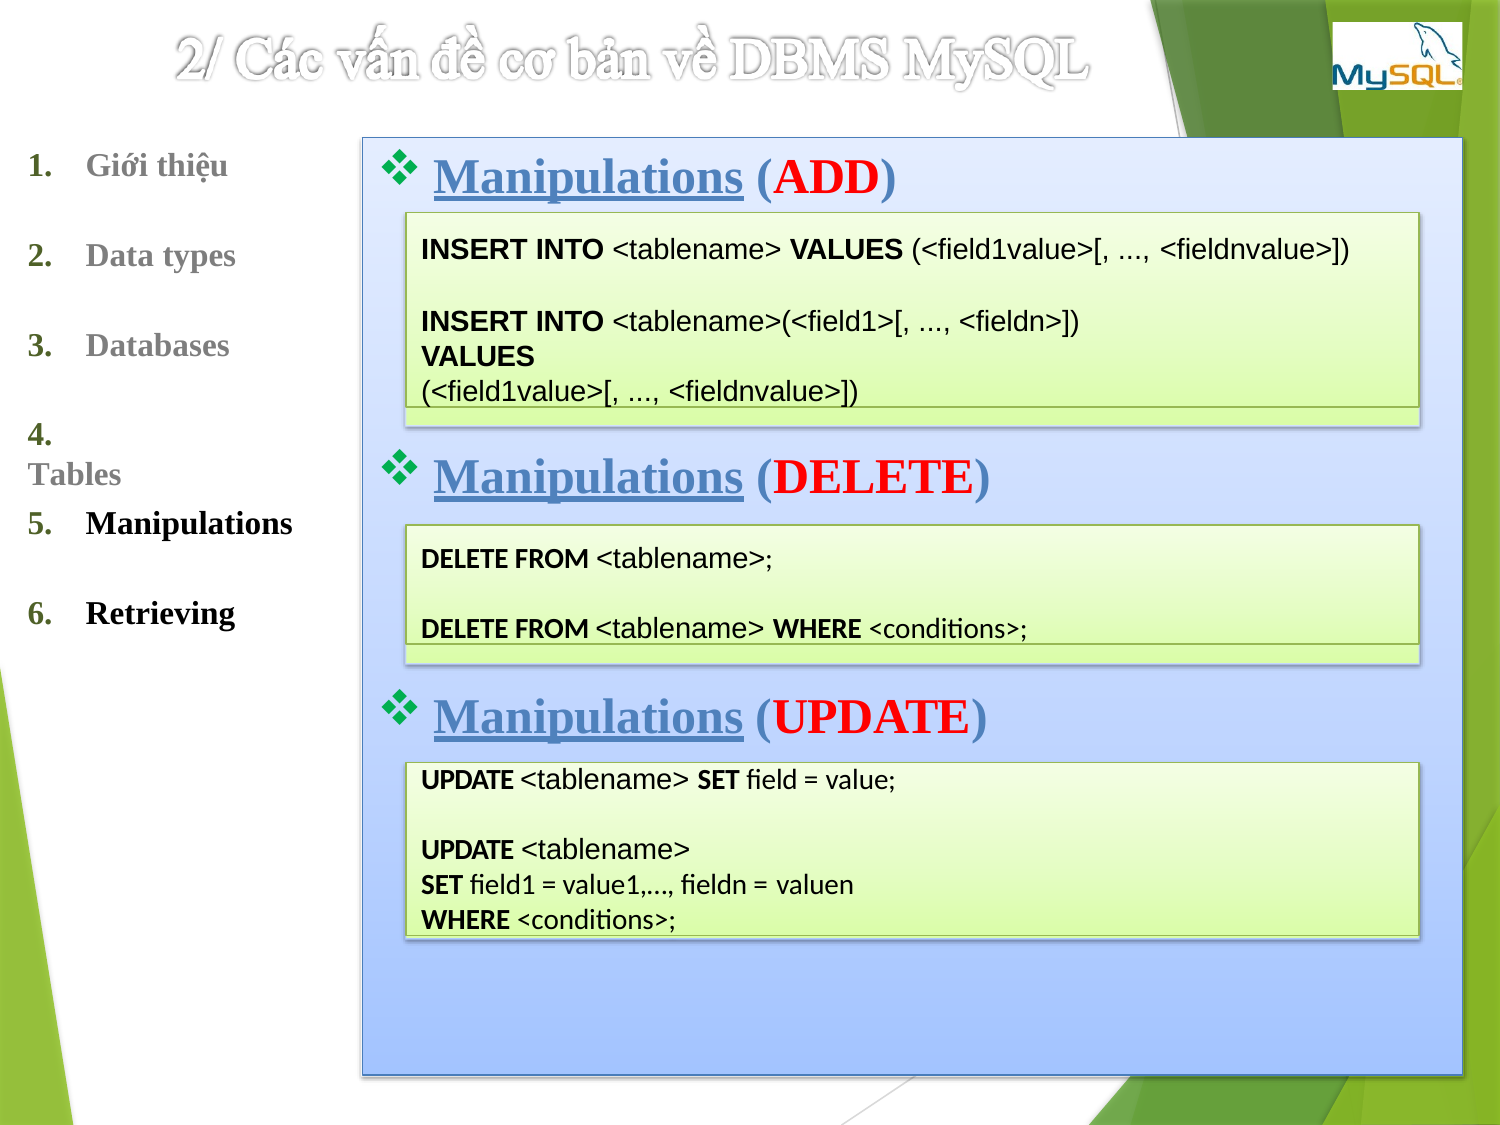

Manipulations (ADD)
1.	Giới thiệu

INSERT INTO <tablename> VALUES (<field1value>[, ..., <fieldnvalue>])

INSERT INTO <tablename>(<field1>[, ..., <fieldn>])
VALUES
(<field1value>[, ..., <fieldnvalue>])
2.	Data types
3.	Databases
4.	Tables
Manipulations (DELETE)
5.	Manipulations

DELETE FROM <tablename>;

DELETE FROM <tablename> WHERE <conditions>;
6.	Retrieving
Manipulations (UPDATE)

UPDATE <tablename> SET field = value;

UPDATE <tablename>
SET field1 = value1,…, fieldn = valuen
WHERE <conditions>;